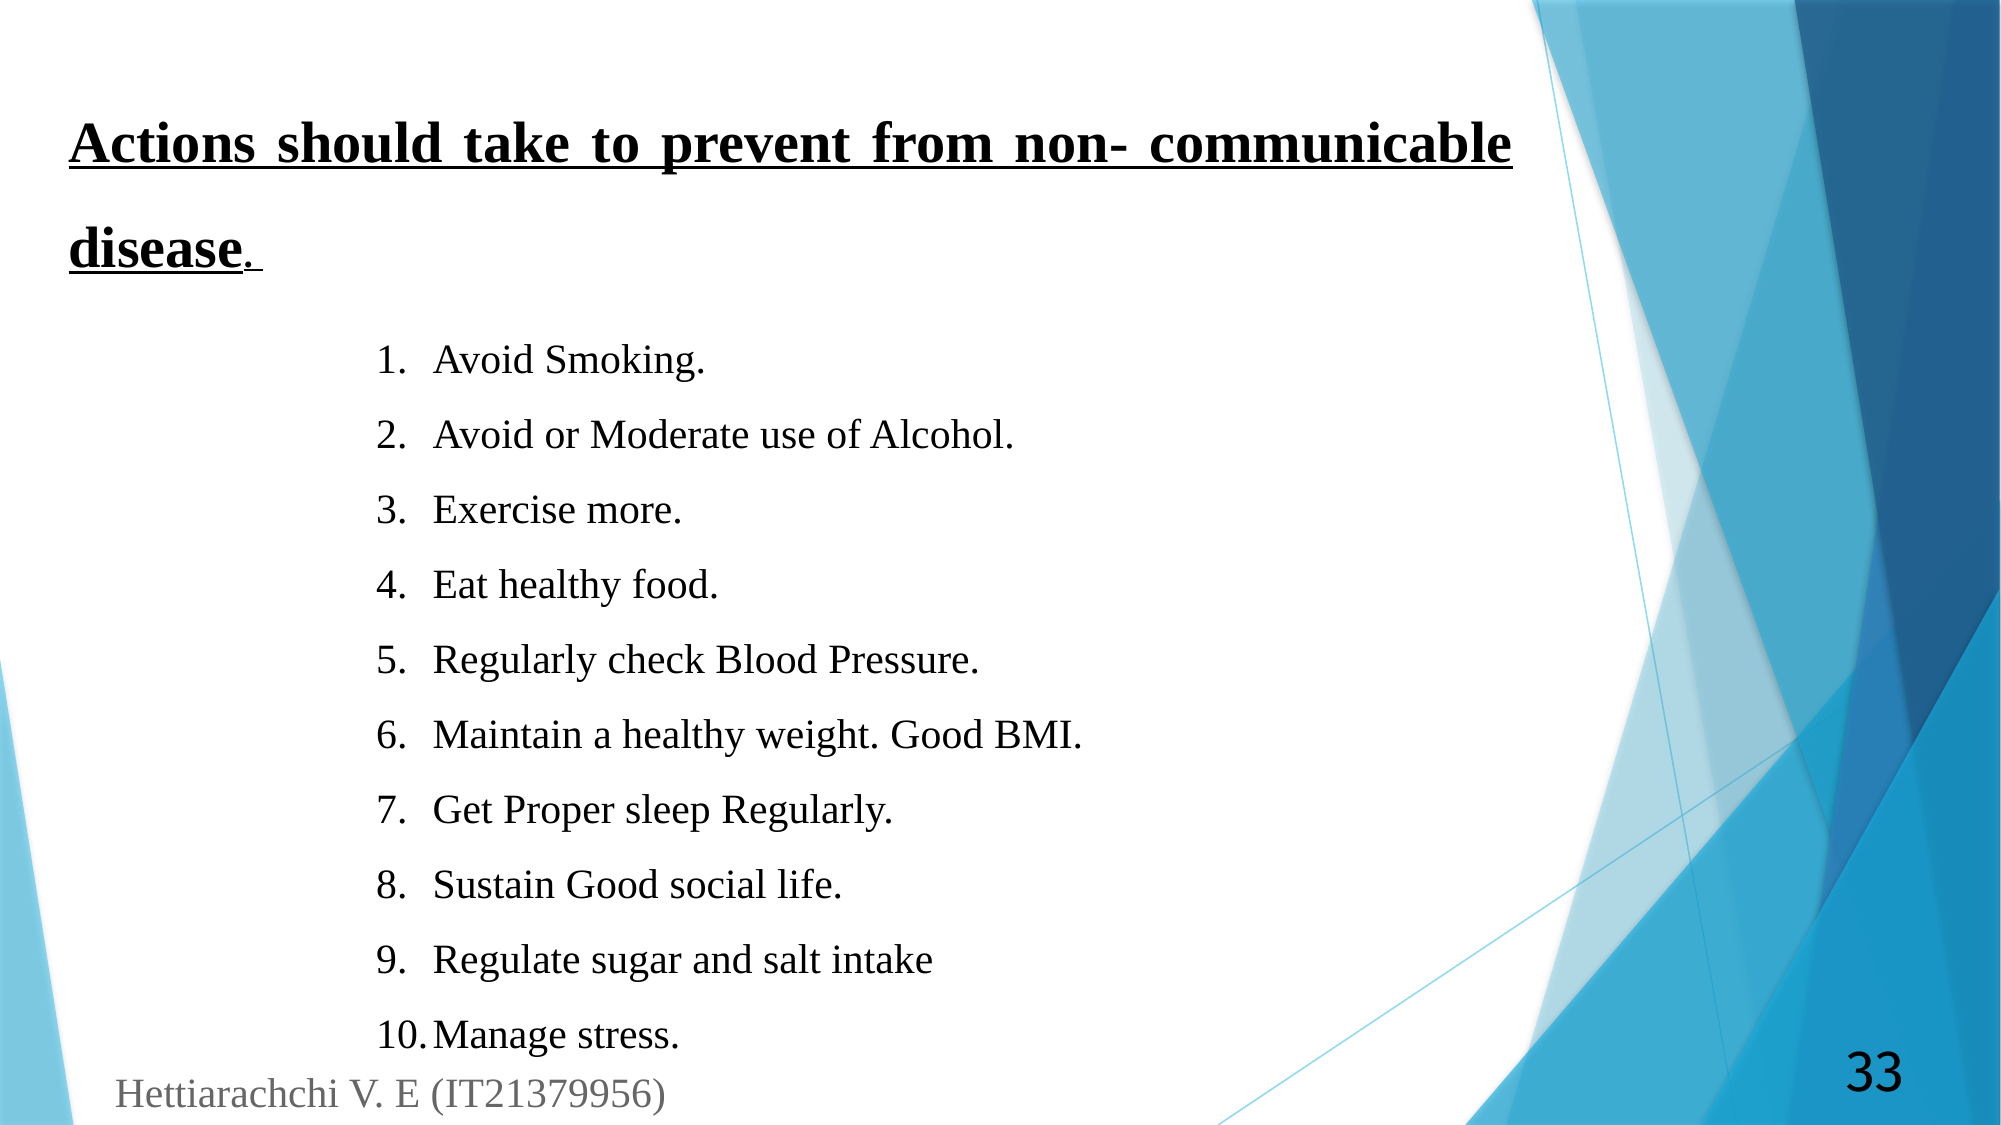

Actions should take to prevent from non- communicable disease.
Avoid Smoking.
Avoid or Moderate use of Alcohol.
Exercise more.
Eat healthy food.
Regularly check Blood Pressure.
Maintain a healthy weight. Good BMI.
Get Proper sleep Regularly.
Sustain Good social life.
Regulate sugar and salt intake
Manage stress.
33
Hettiarachchi V. E (IT21379956)